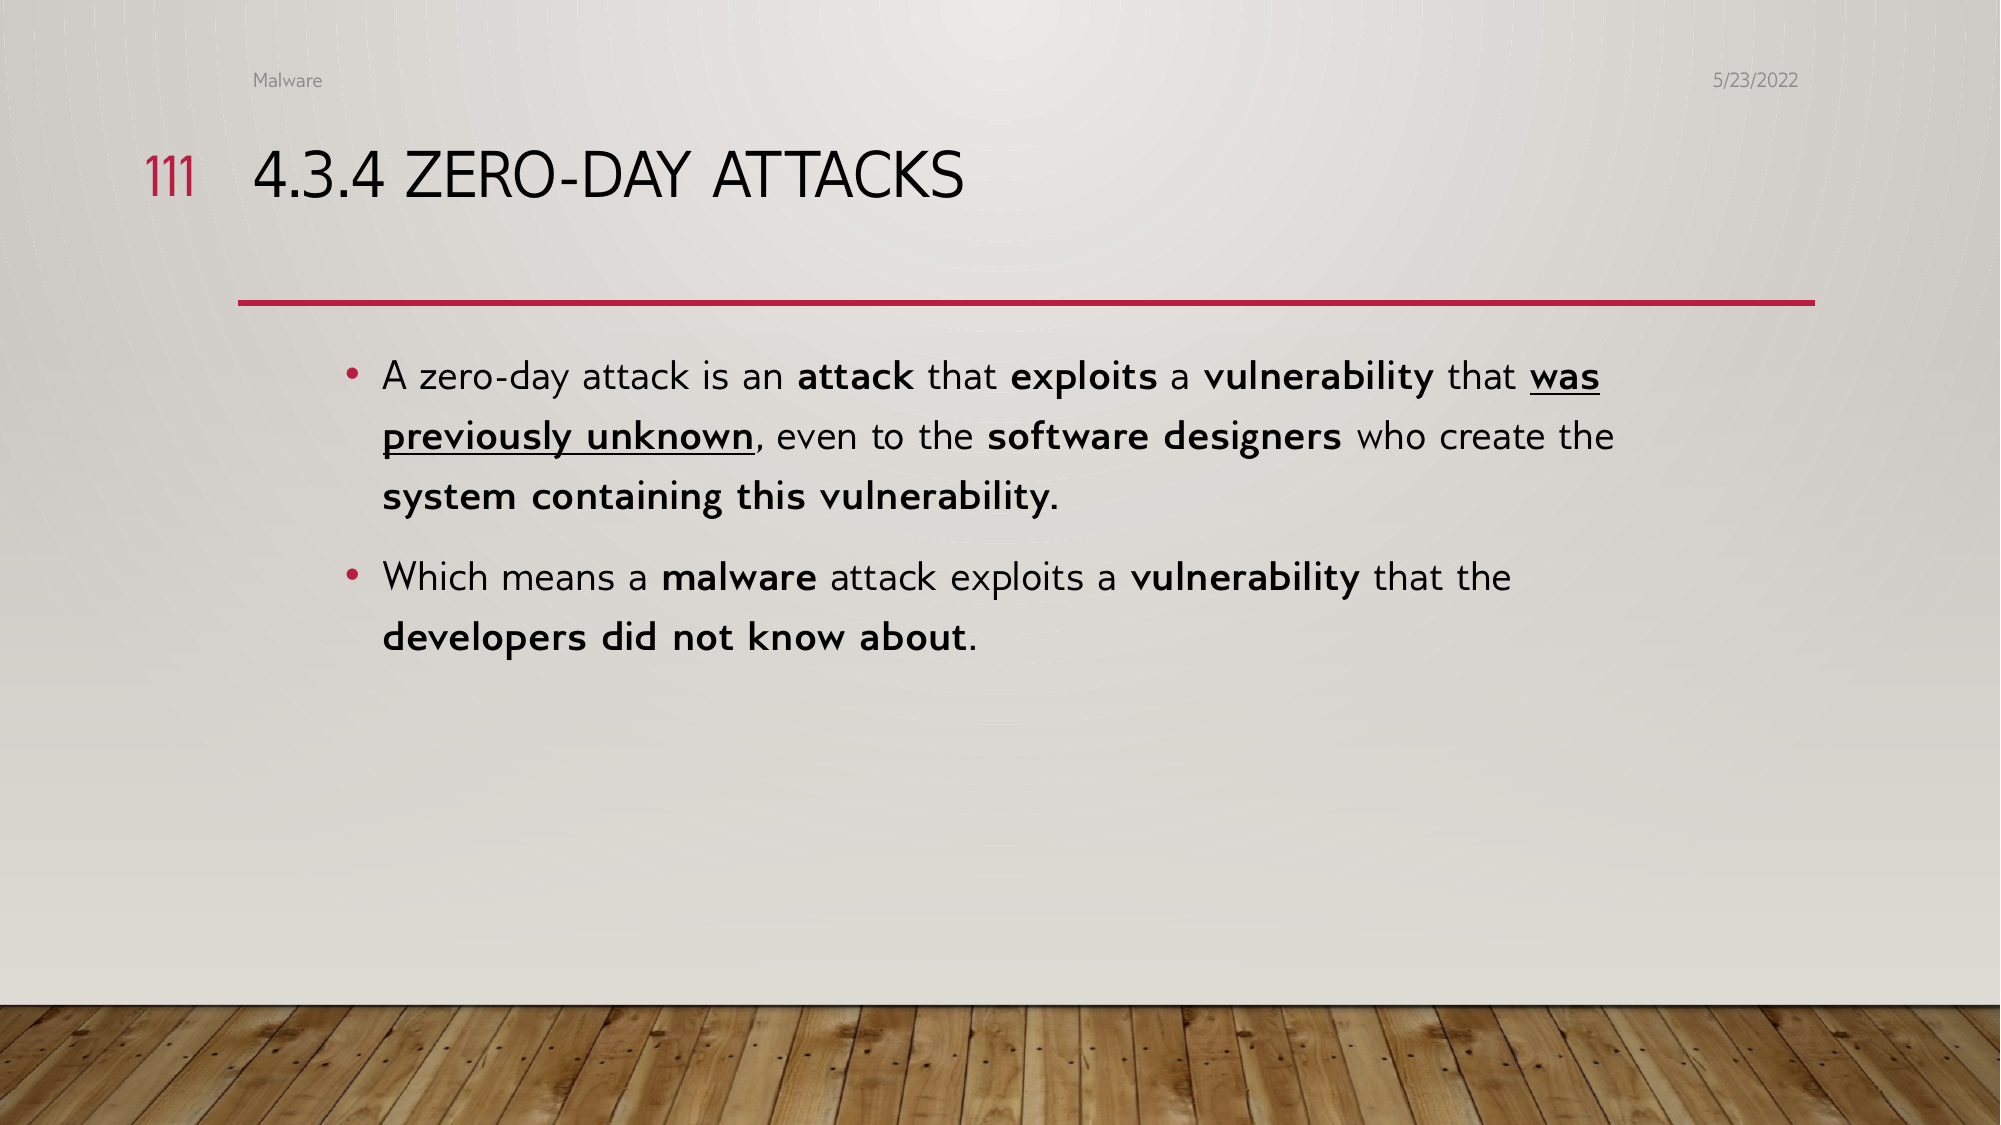

Malware
5/23/2022
111
# 4.3.4 Zero-day attacks
A zero-day attack is an attack that exploits a vulnerability that was previously unknown, even to the software designers who create the system containing this vulnerability.
Which means a malware attack exploits a vulnerability that the developers did not know about.